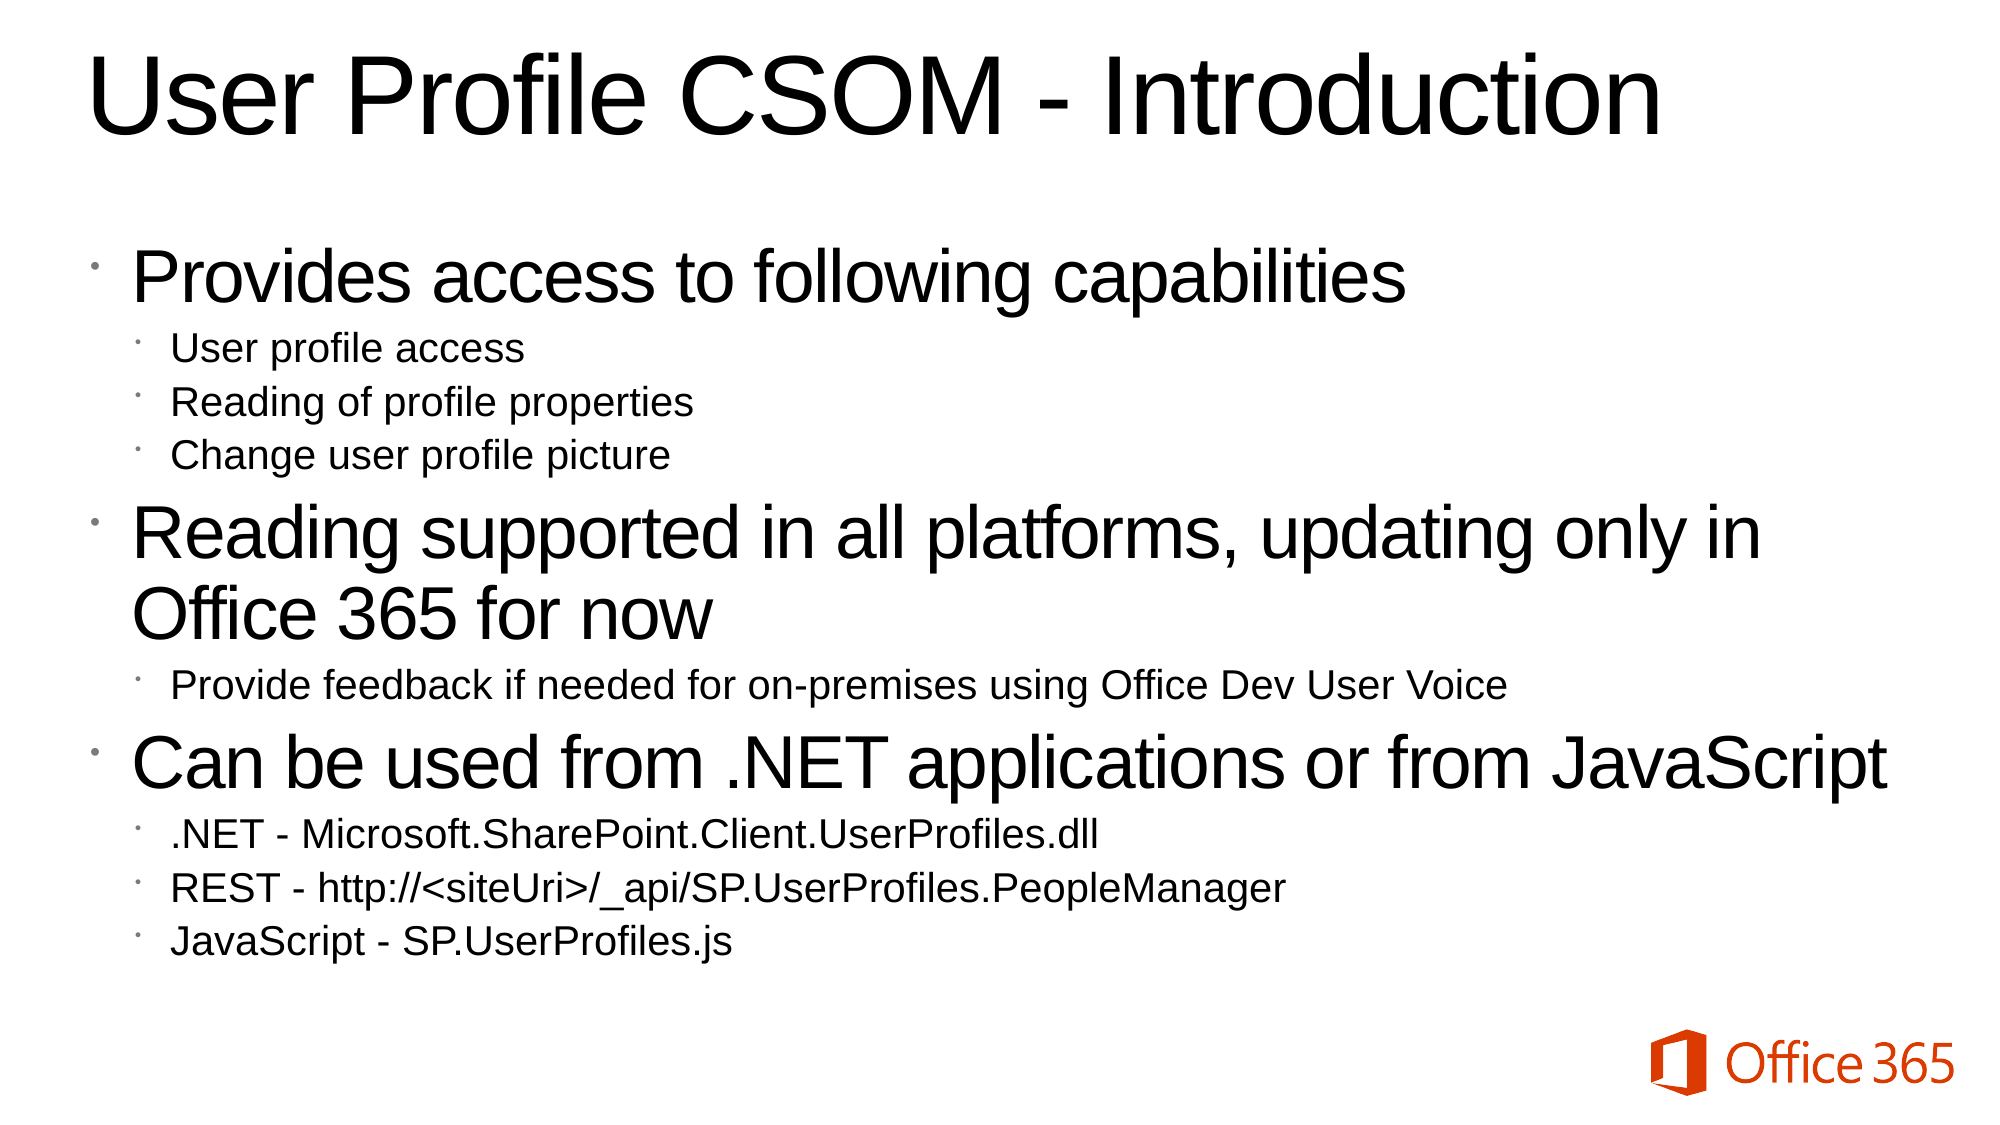

# User Profile CSOM - Introduction
Provides access to following capabilities
User profile access
Reading of profile properties
Change user profile picture
Reading supported in all platforms, updating only in Office 365 for now
Provide feedback if needed for on-premises using Office Dev User Voice
Can be used from .NET applications or from JavaScript
.NET - Microsoft.SharePoint.Client.UserProfiles.dll
REST - http://<siteUri>/_api/SP.UserProfiles.PeopleManager
JavaScript - SP.UserProfiles.js